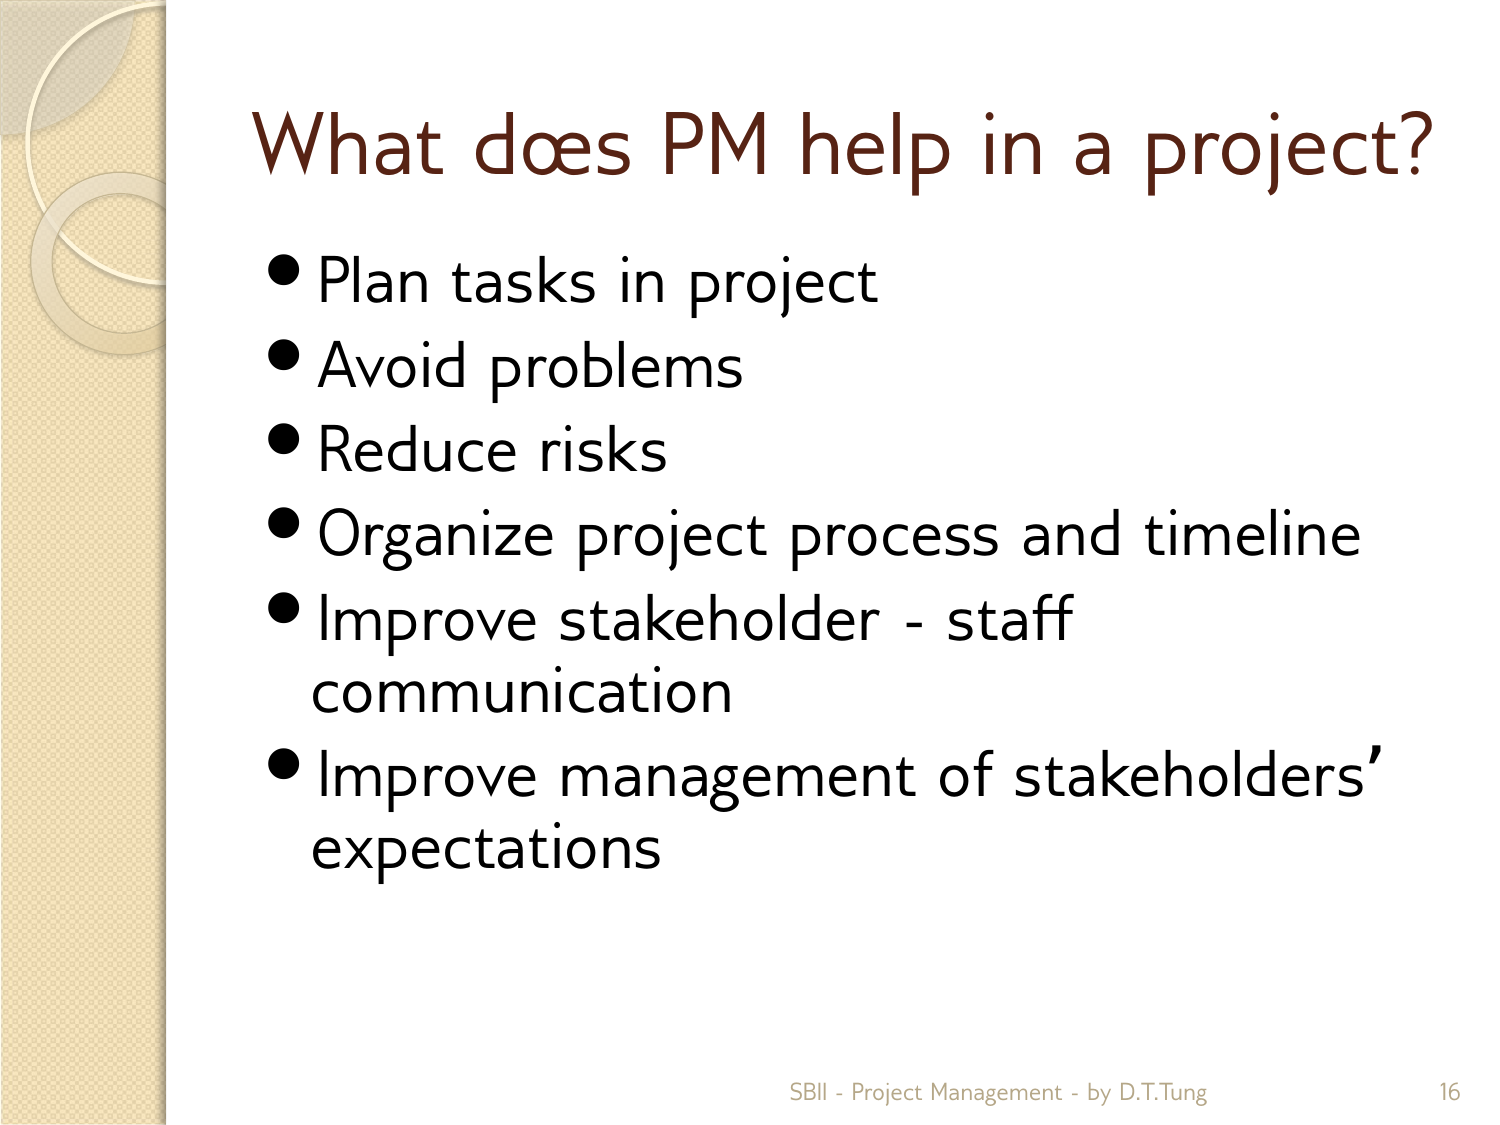

# What does PM help in a project?
Plan tasks in project
Avoid problems
Reduce risks
Organize project process and timeline
Improve stakeholder - staff communication
Improve management of stakeholders’ expectations
SBII - Project Management - by D.T.Tung
16